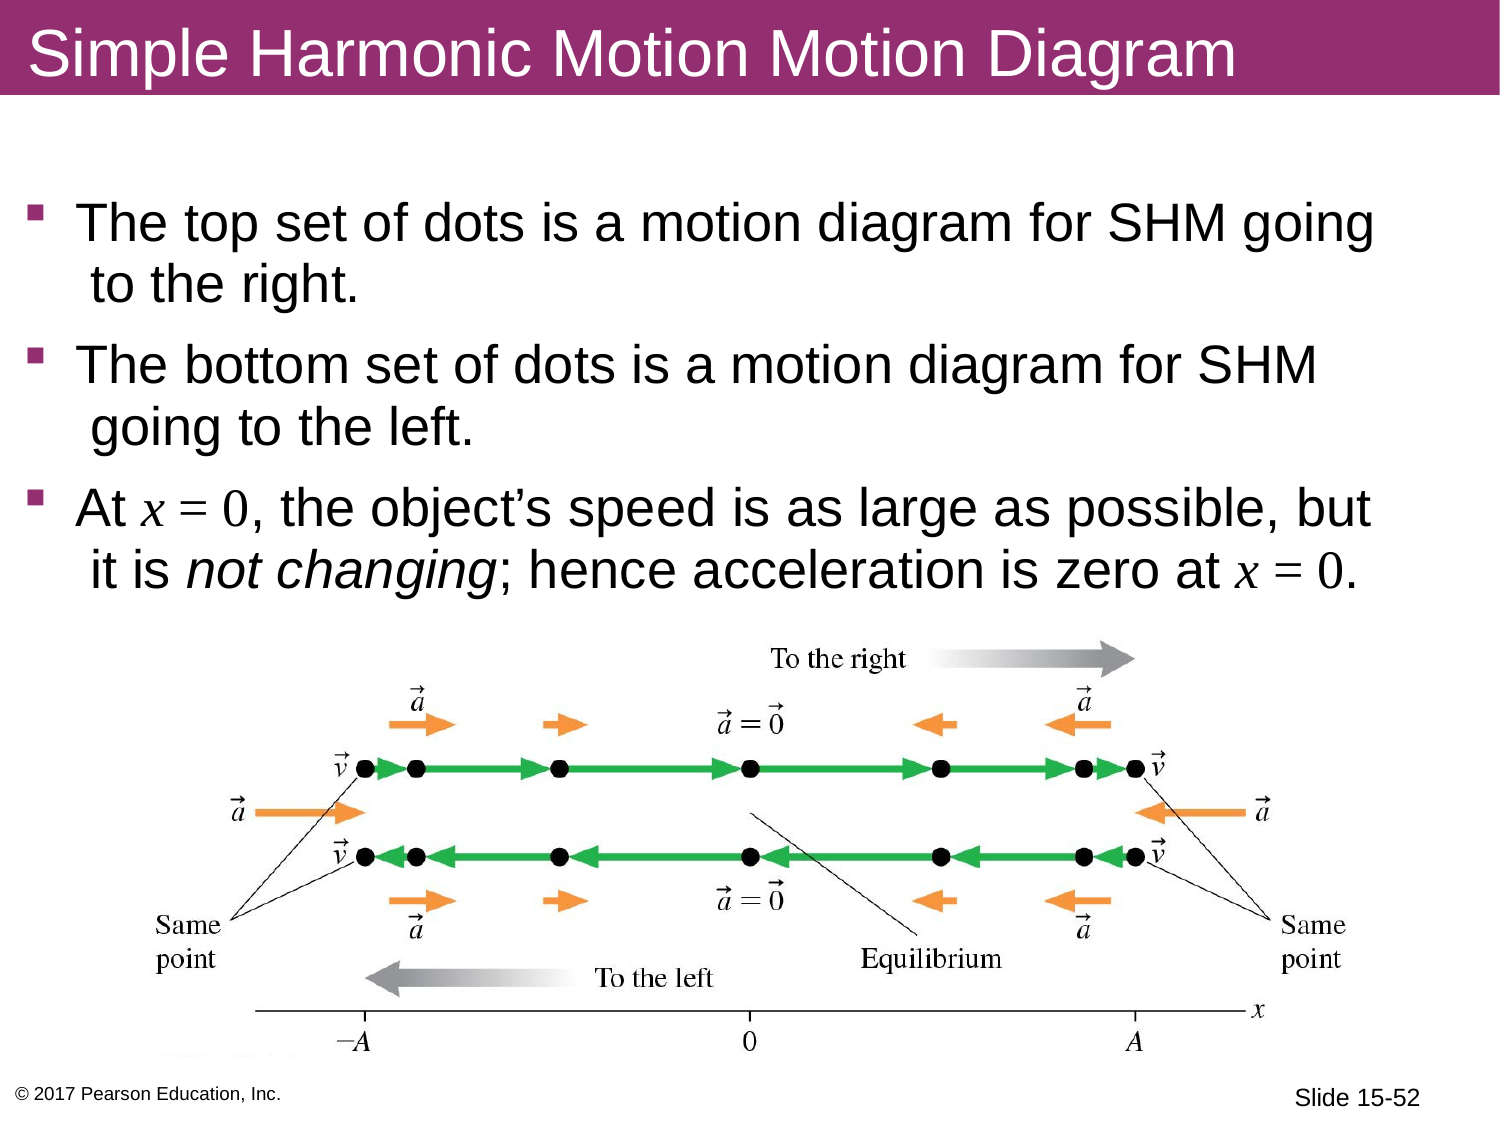

# Simple Harmonic Motion Motion Diagram
The top set of dots is a motion diagram for SHM going  to the right.
The bottom set of dots is a motion diagram for SHM  going to the left.
At x = 0, the object’s speed is as large as possible, but  it is not changing; hence acceleration is zero at x = 0.

© 2017 Pearson Education, Inc.
Slide 15-52